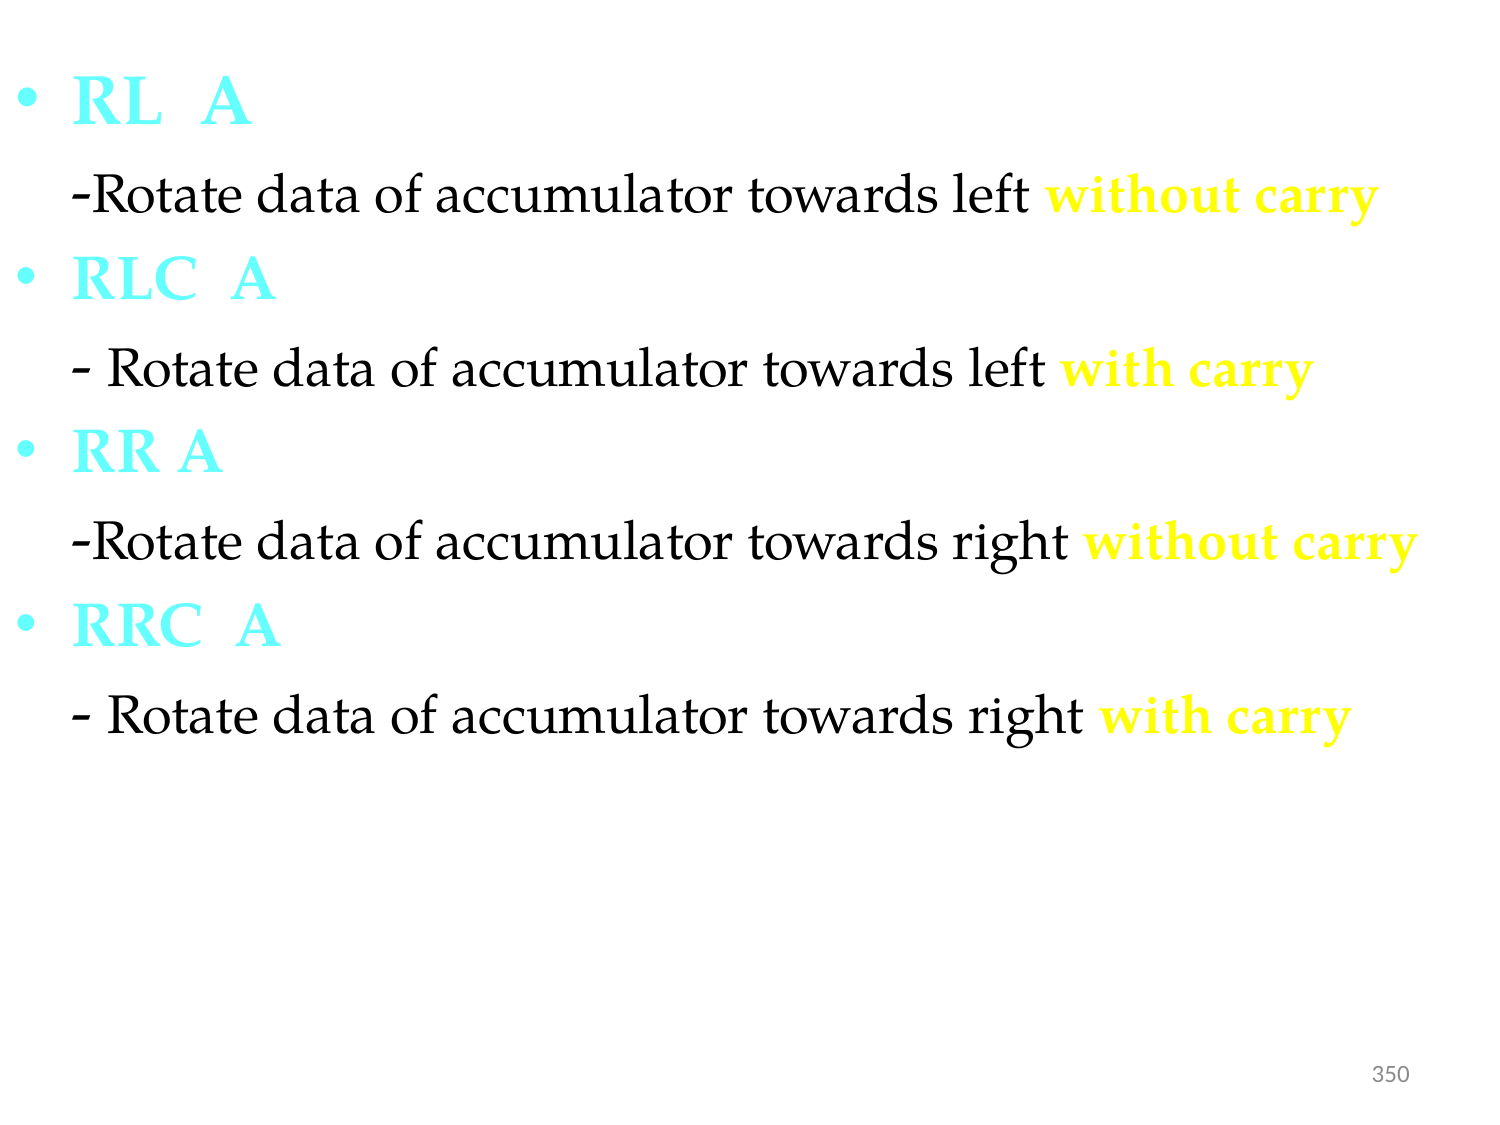

RL  A
	-Rotate data of accumulator towards left without carry
RLC  A
	- Rotate data of accumulator towards left with carry
RR A
	-Rotate data of accumulator towards right without carry
RRC  A
	- Rotate data of accumulator towards right with carry

350